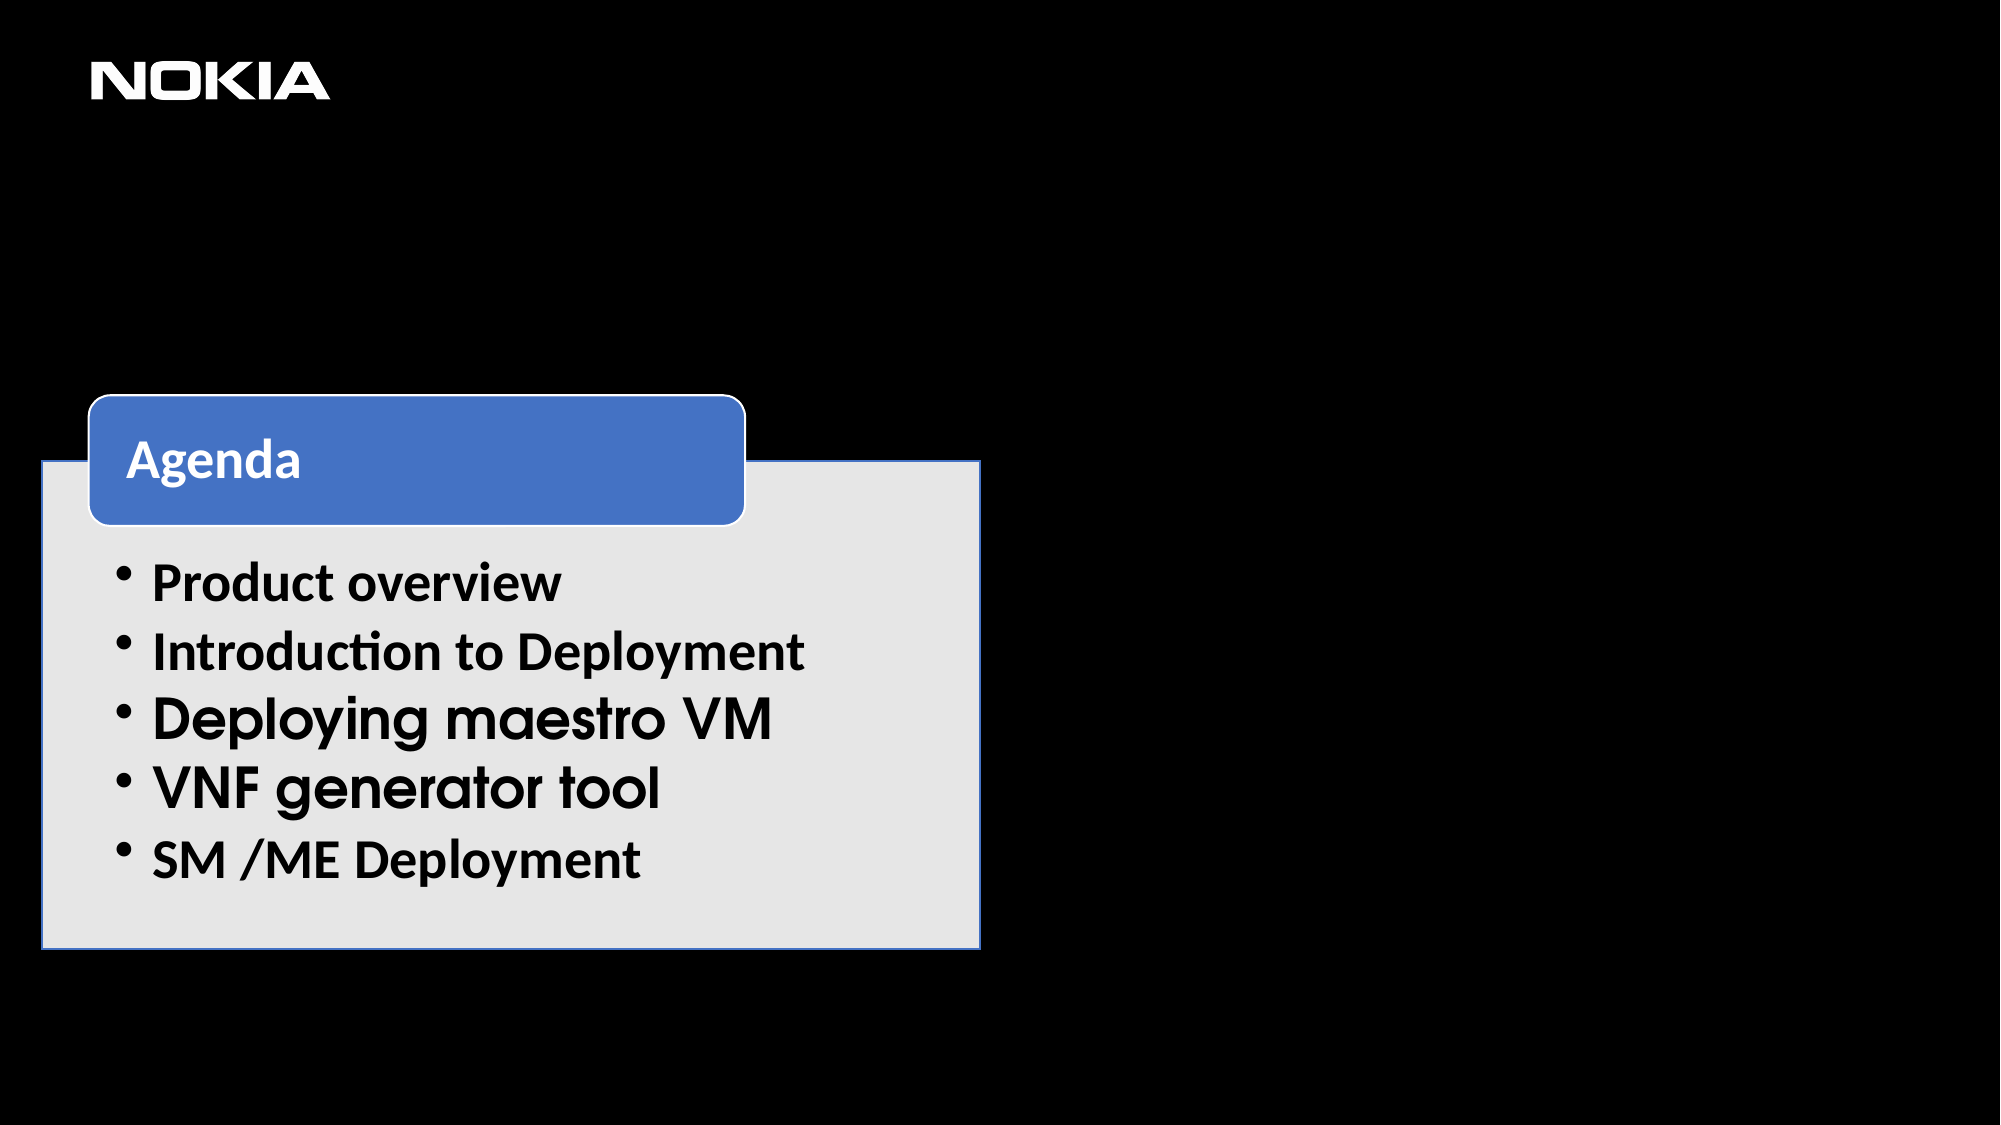

Product overview
Introduction to Deployment
Deploying maestro VM
VNF generator tool
SM /ME Deployment
Agenda